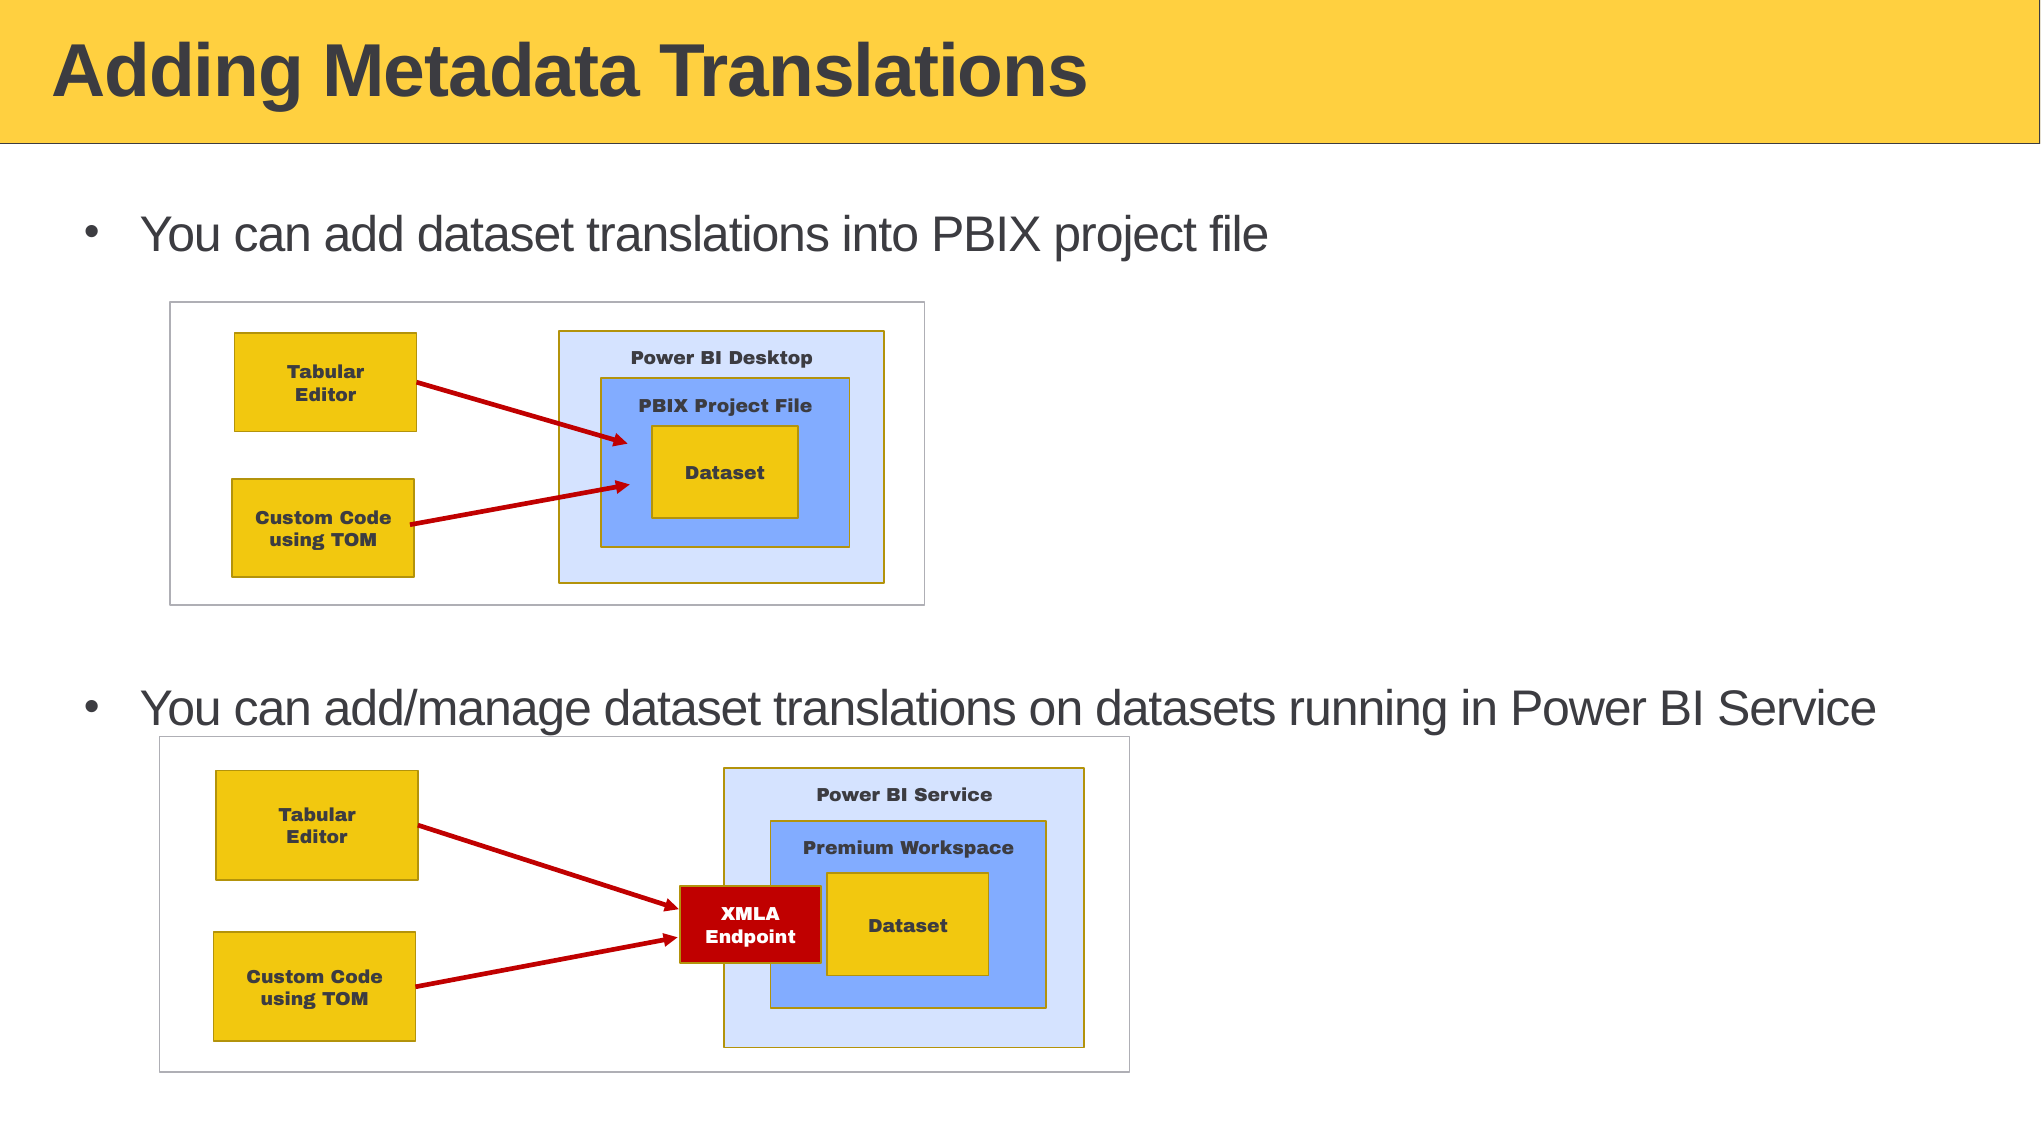

# Adding Metadata Translations
You can add dataset translations into PBIX project file

You can add/manage dataset translations on datasets running in Power BI Service

Power BI Desktop
Tabular
Editor
PBIX Project File
Dataset
Custom Code using TOM

Power BI Service
Tabular
Editor
Premium Workspace
Dataset
XMLA
Endpoint
Custom Code using TOM